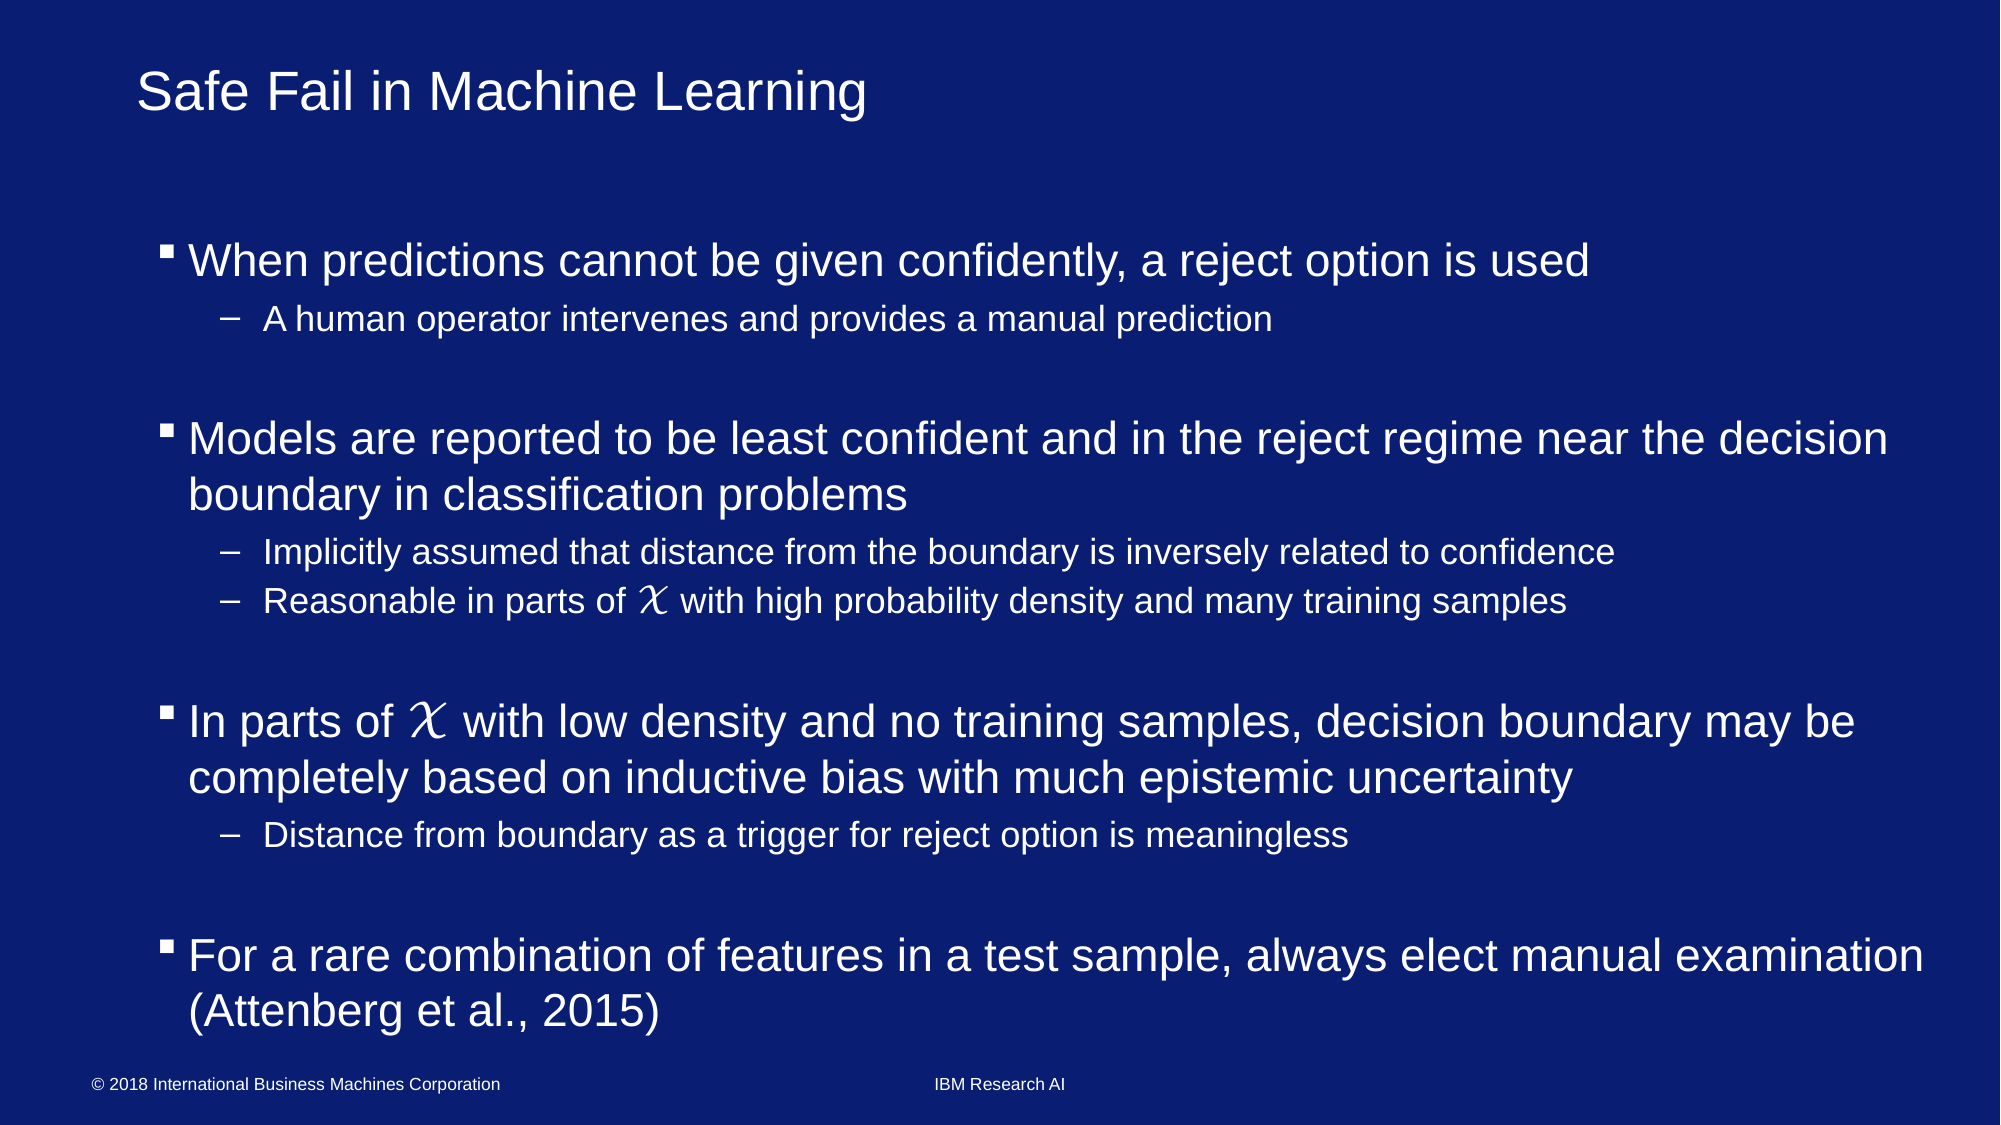

# Safe Fail in Machine Learning
When predictions cannot be given confidently, a reject option is used
A human operator intervenes and provides a manual prediction

Models are reported to be least confident and in the reject regime near the decision boundary in classification problems
Implicitly assumed that distance from the boundary is inversely related to confidence
Reasonable in parts of 𝒳 with high probability density and many training samples

In parts of 𝒳 with low density and no training samples, decision boundary may be completely based on inductive bias with much epistemic uncertainty
Distance from boundary as a trigger for reject option is meaningless

For a rare combination of features in a test sample, always elect manual examination (Attenberg et al., 2015)